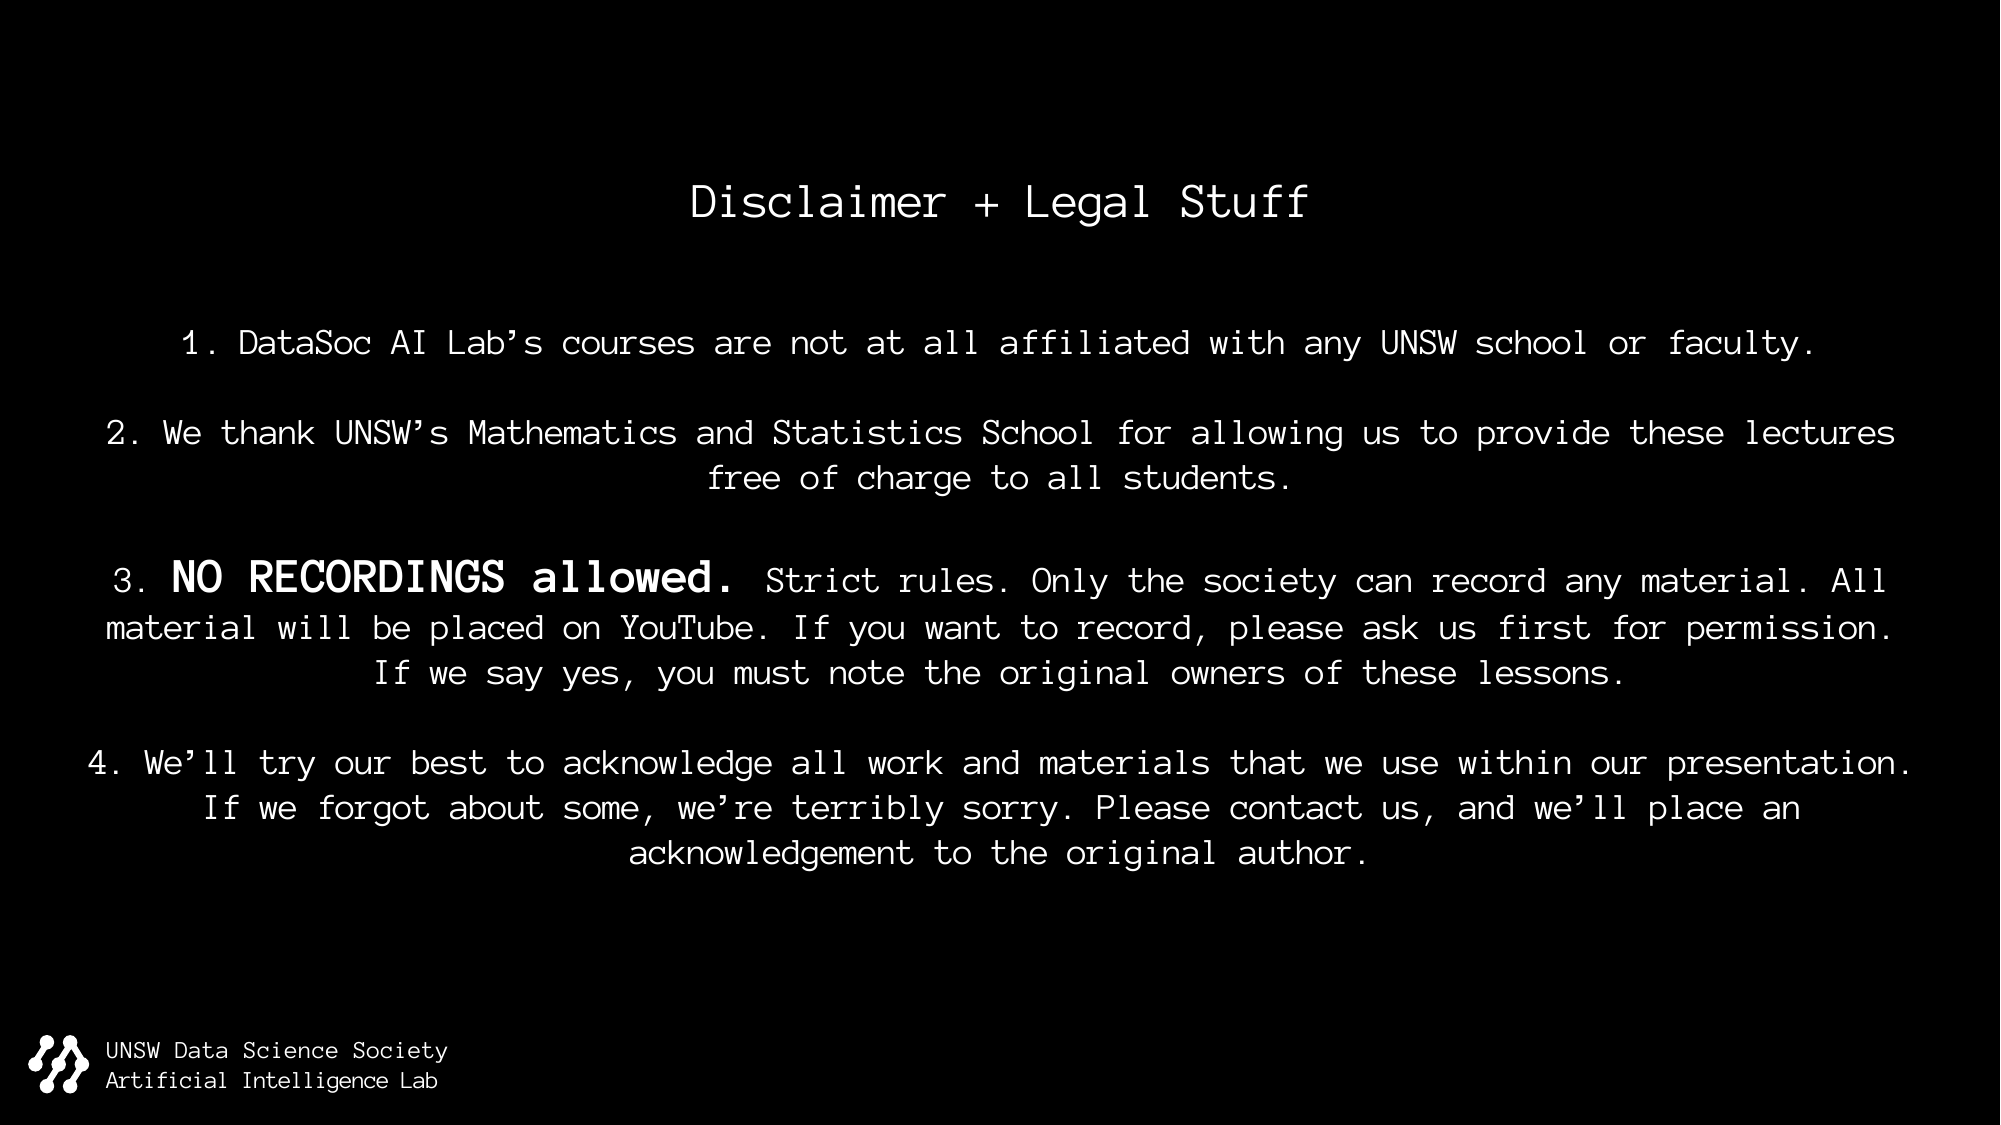

Disclaimer + Legal Stuff

DataSoc AI Lab’s courses are not at all affiliated with any UNSW school or faculty.

2. We thank UNSW’s Mathematics and Statistics School for allowing us to provide these lectures free of charge to all students.

3. NO RECORDINGS allowed. Strict rules. Only the society can record any material. All material will be placed on YouTube. If you want to record, please ask us first for permission. If we say yes, you must note the original owners of these lessons.

4. We’ll try our best to acknowledge all work and materials that we use within our presentation. If we forgot about some, we’re terribly sorry. Please contact us, and we’ll place an acknowledgement to the original author.

UNSW Data Science Society
Artificial Intelligence Lab